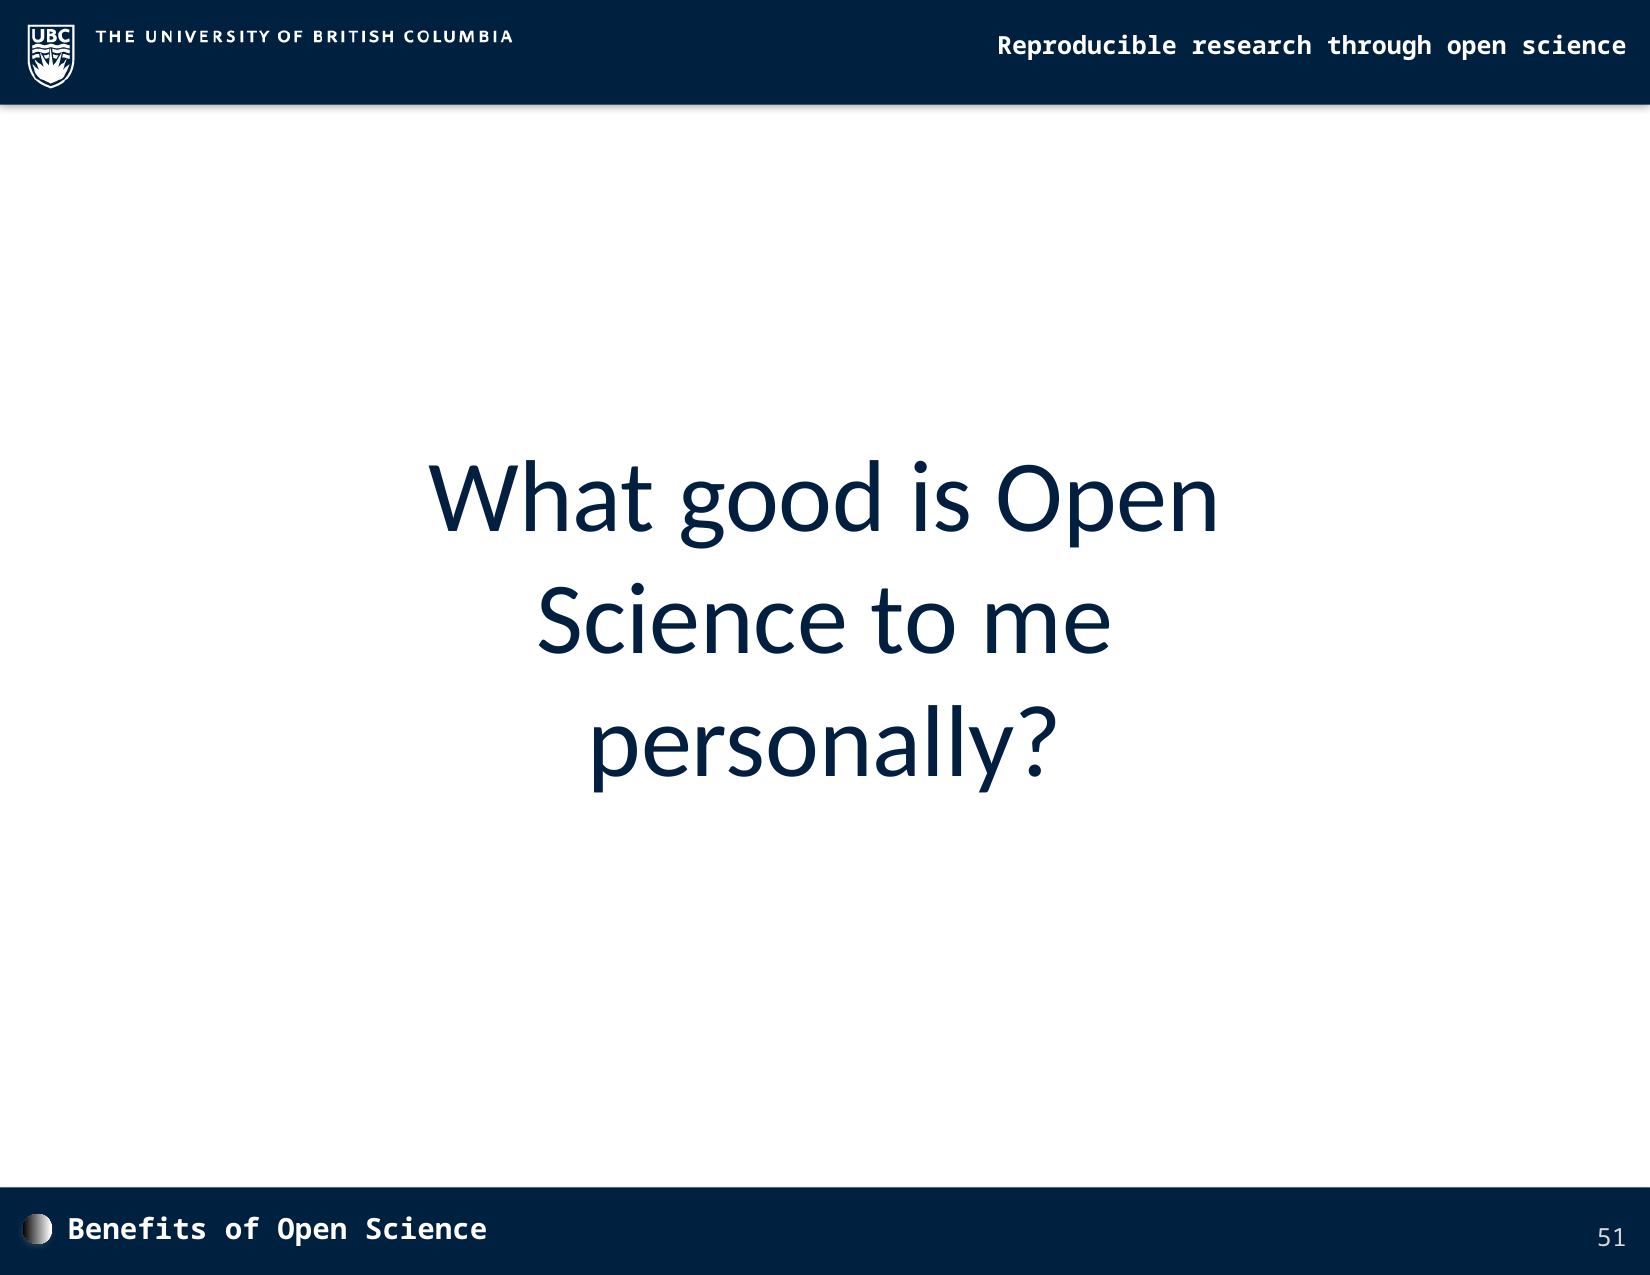

What good is Open Science to me personally?
Benefits of Open Science

51